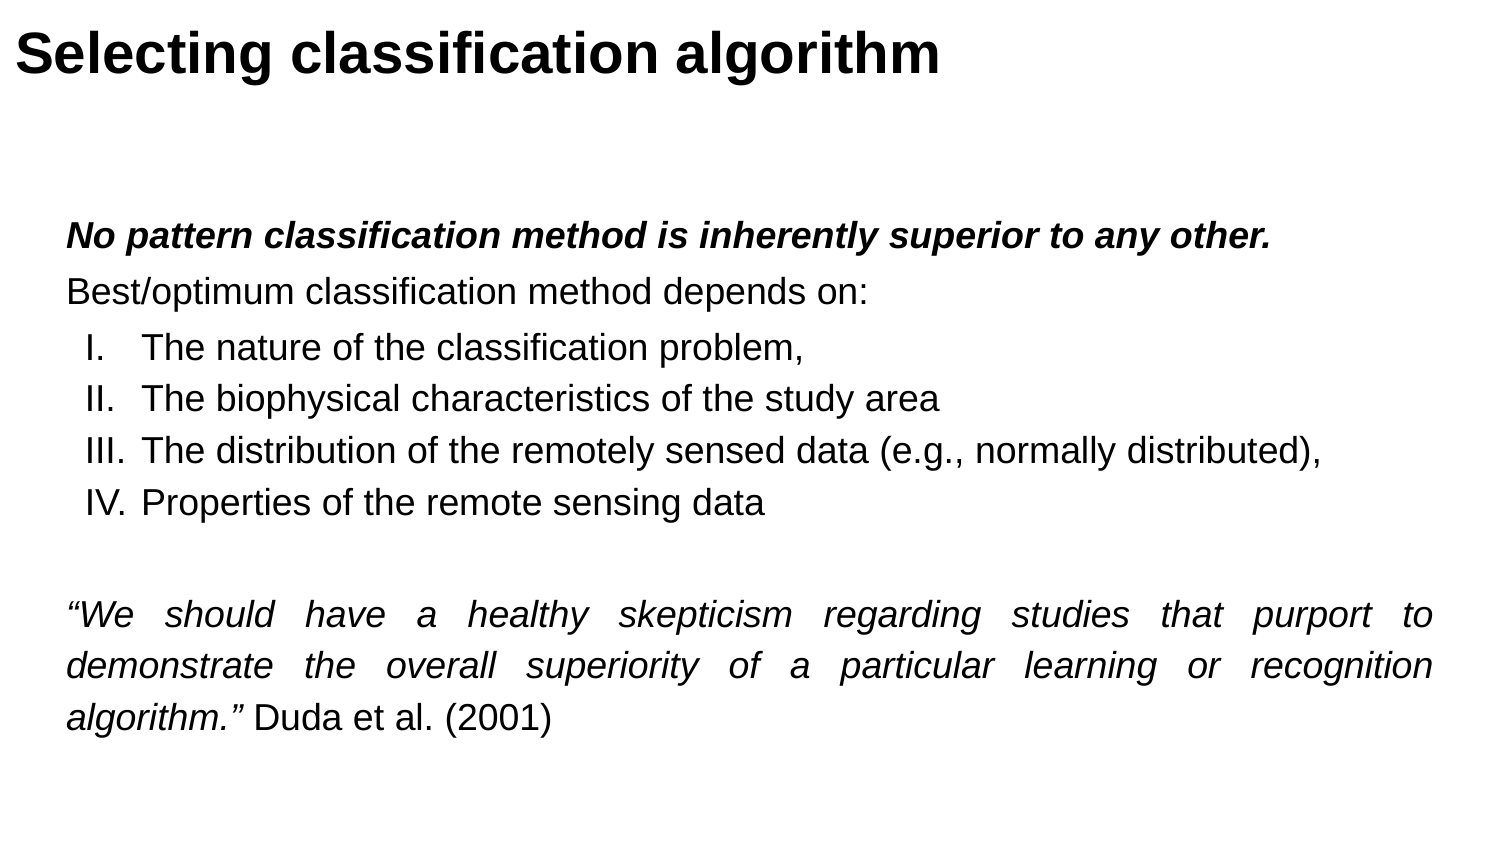

# Selecting classification algorithm

No pattern classification method is inherently superior to any other.
Best/optimum classification method depends on:
The nature of the classification problem,
The biophysical characteristics of the study area
The distribution of the remotely sensed data (e.g., normally distributed),
Properties of the remote sensing data

“We should have a healthy skepticism regarding studies that purport to demonstrate the overall superiority of a particular learning or recognition algorithm.” Duda et al. (2001)